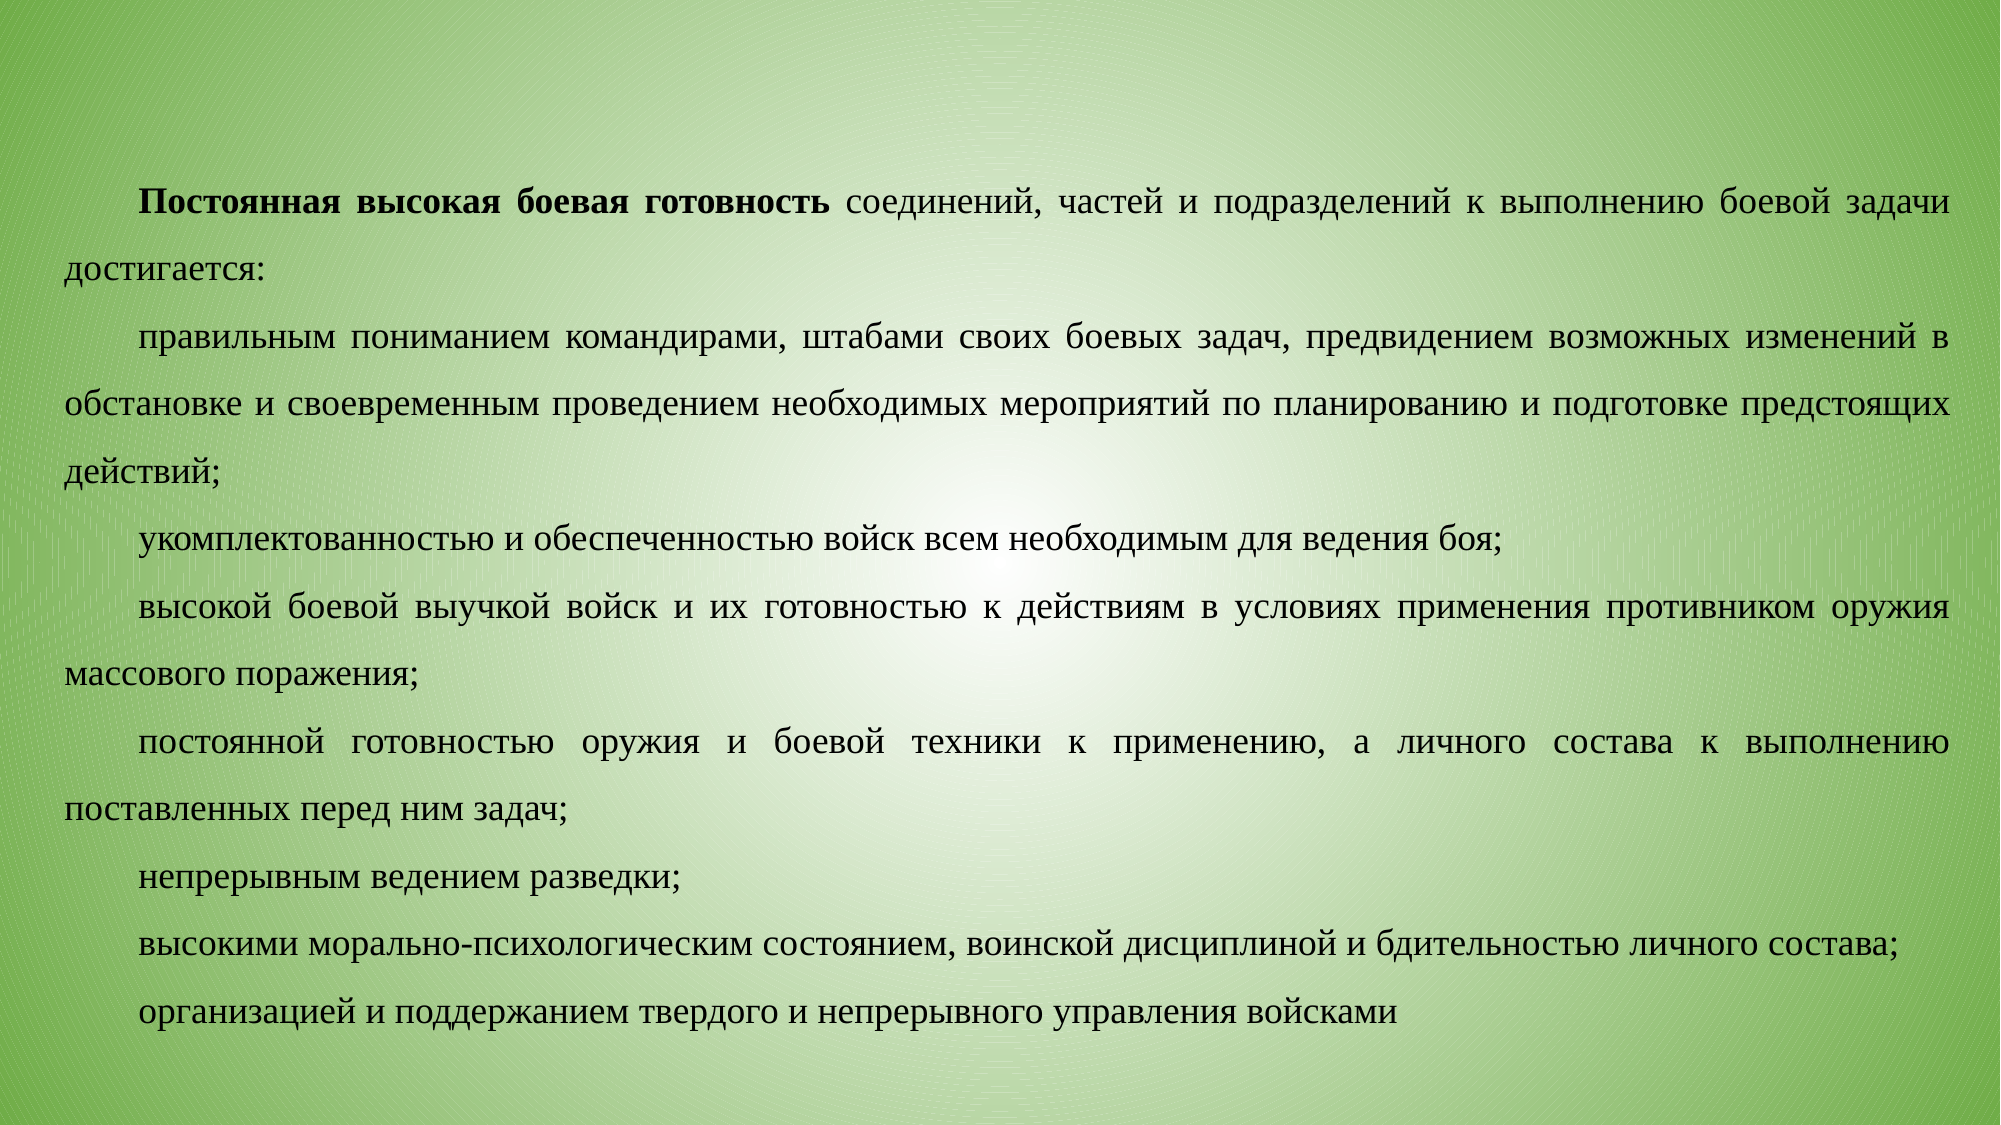

Постоянная высокая боевая готовность соединений, частей и подразделений к выполнению боевой задачи достигается:
правильным пониманием командирами, штабами своих боевых задач, предвидением возможных изменений в обстановке и своевременным проведением необхо­димых мероприятий по планированию и подготовке предстоящих действий;
укомплектованностью и обеспеченностью войск всем необходимым для ведения боя;
высокой боевой выучкой войск и их готовностью к действиям в условиях применения противником оружия массового поражения;
постоянной готов­ностью оружия и боевой техники к применению, а личного состава к выполнению поставленных перед ним задач;
непрерывным ведением разведки;
высокими морально-психологическим состоянием, воинской дисциплиной и бдительностью личного состава;
организацией и поддержанием твердого и непрерывного управления войсками